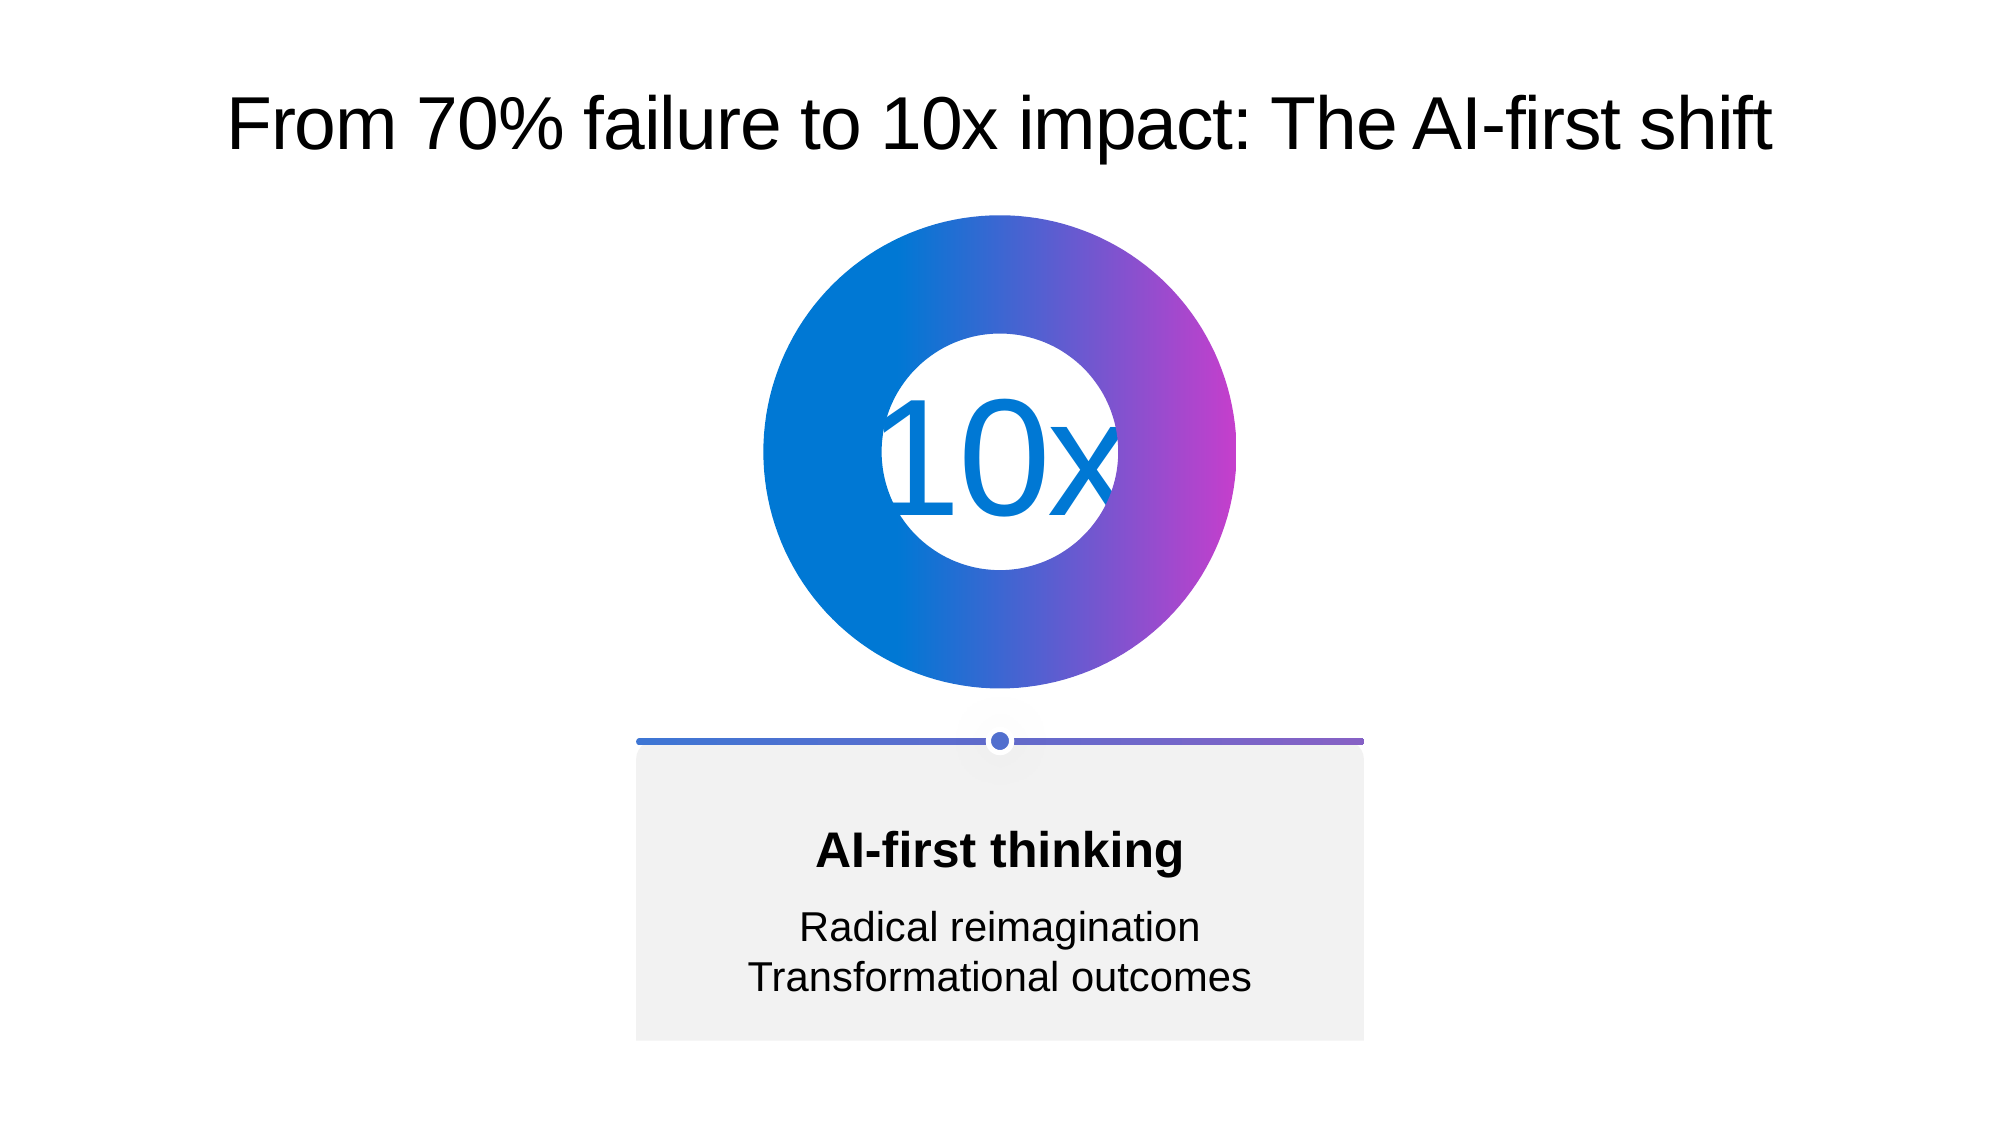

# From 70% failure to 10x impact: The AI-first shift

### Chart

| Category | Sales |
|---|---|
| 1st Qtr | 100.0 |
| 2nd Qtr | 0.0 |
10x

AI-first thinking

Radical reimagination
Transformational outcomes